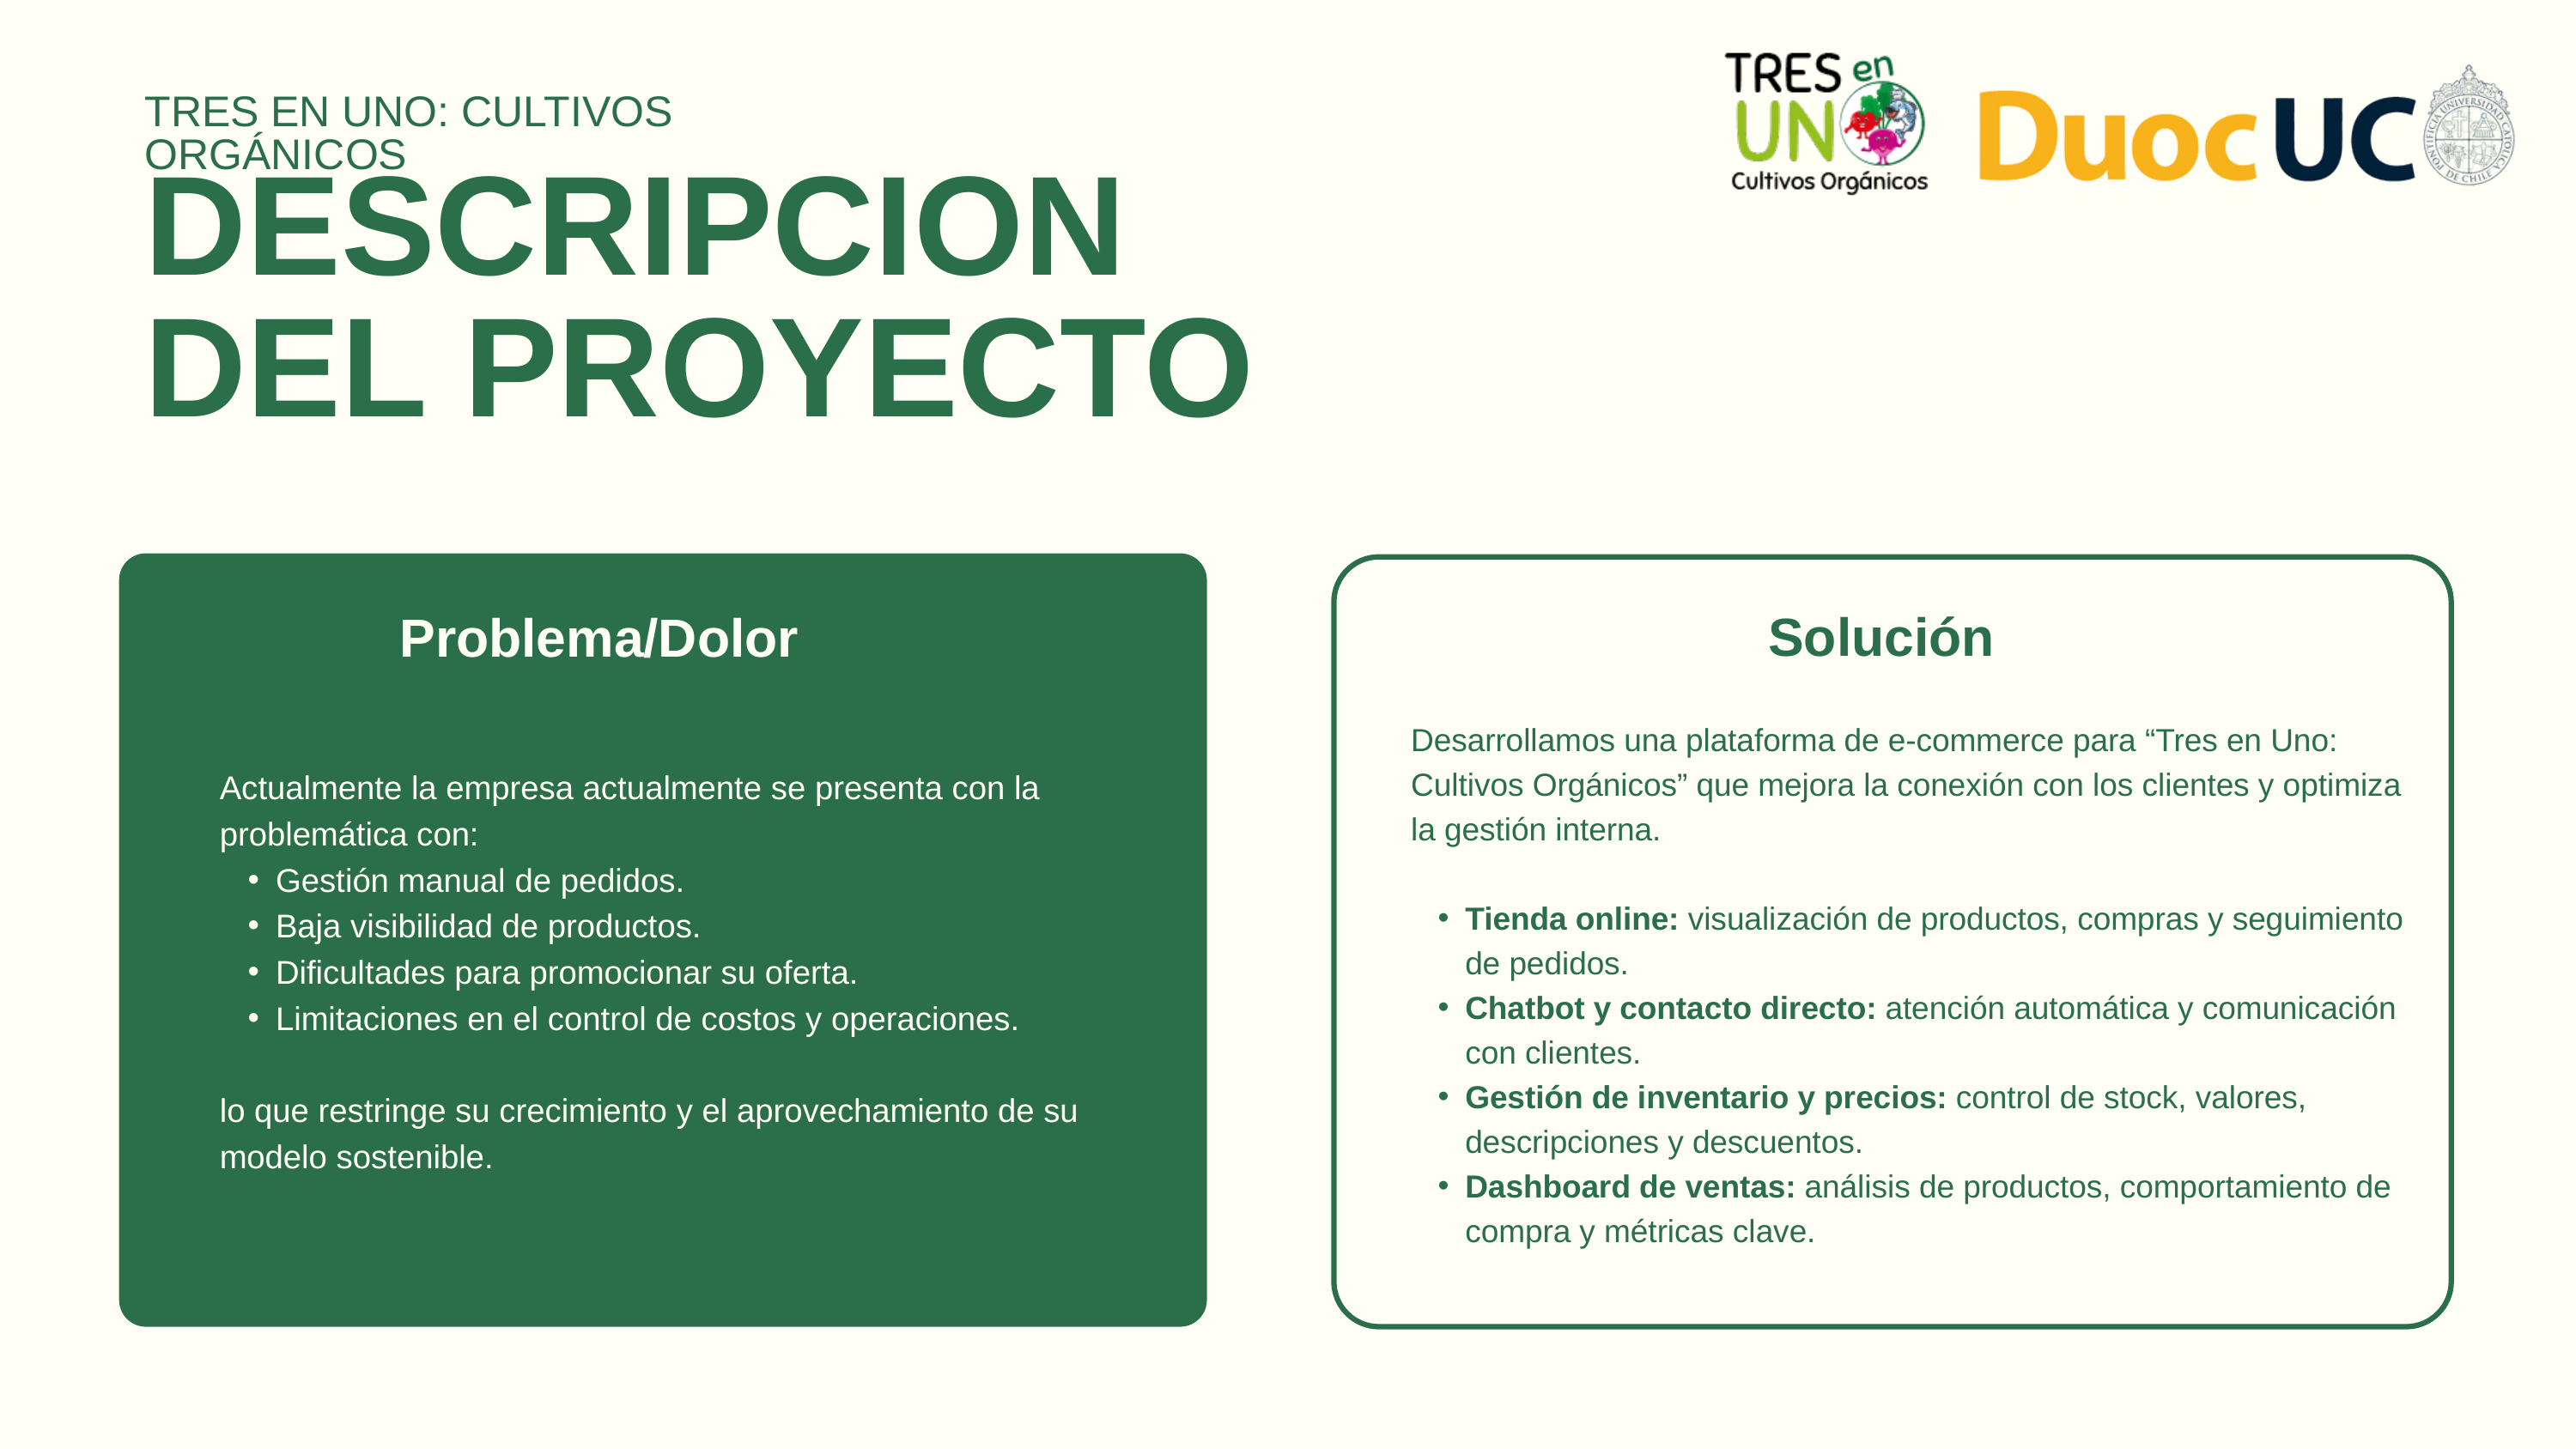

TRES EN UNO: CULTIVOS ORGÁNICOS
DESCRIPCION DEL PROYECTO

Problema/Dolor
Solución
Desarrollamos una plataforma de e-commerce para “Tres en Uno: Cultivos Orgánicos” que mejora la conexión con los clientes y optimiza la gestión interna.

Tienda online: visualización de productos, compras y seguimiento de pedidos.
Chatbot y contacto directo: atención automática y comunicación con clientes.
Gestión de inventario y precios: control de stock, valores, descripciones y descuentos.
Dashboard de ventas: análisis de productos, comportamiento de compra y métricas clave.

Actualmente la empresa actualmente se presenta con la problemática con:
Gestión manual de pedidos.
Baja visibilidad de productos.
Dificultades para promocionar su oferta.
Limitaciones en el control de costos y operaciones.

lo que restringe su crecimiento y el aprovechamiento de su modelo sostenible.